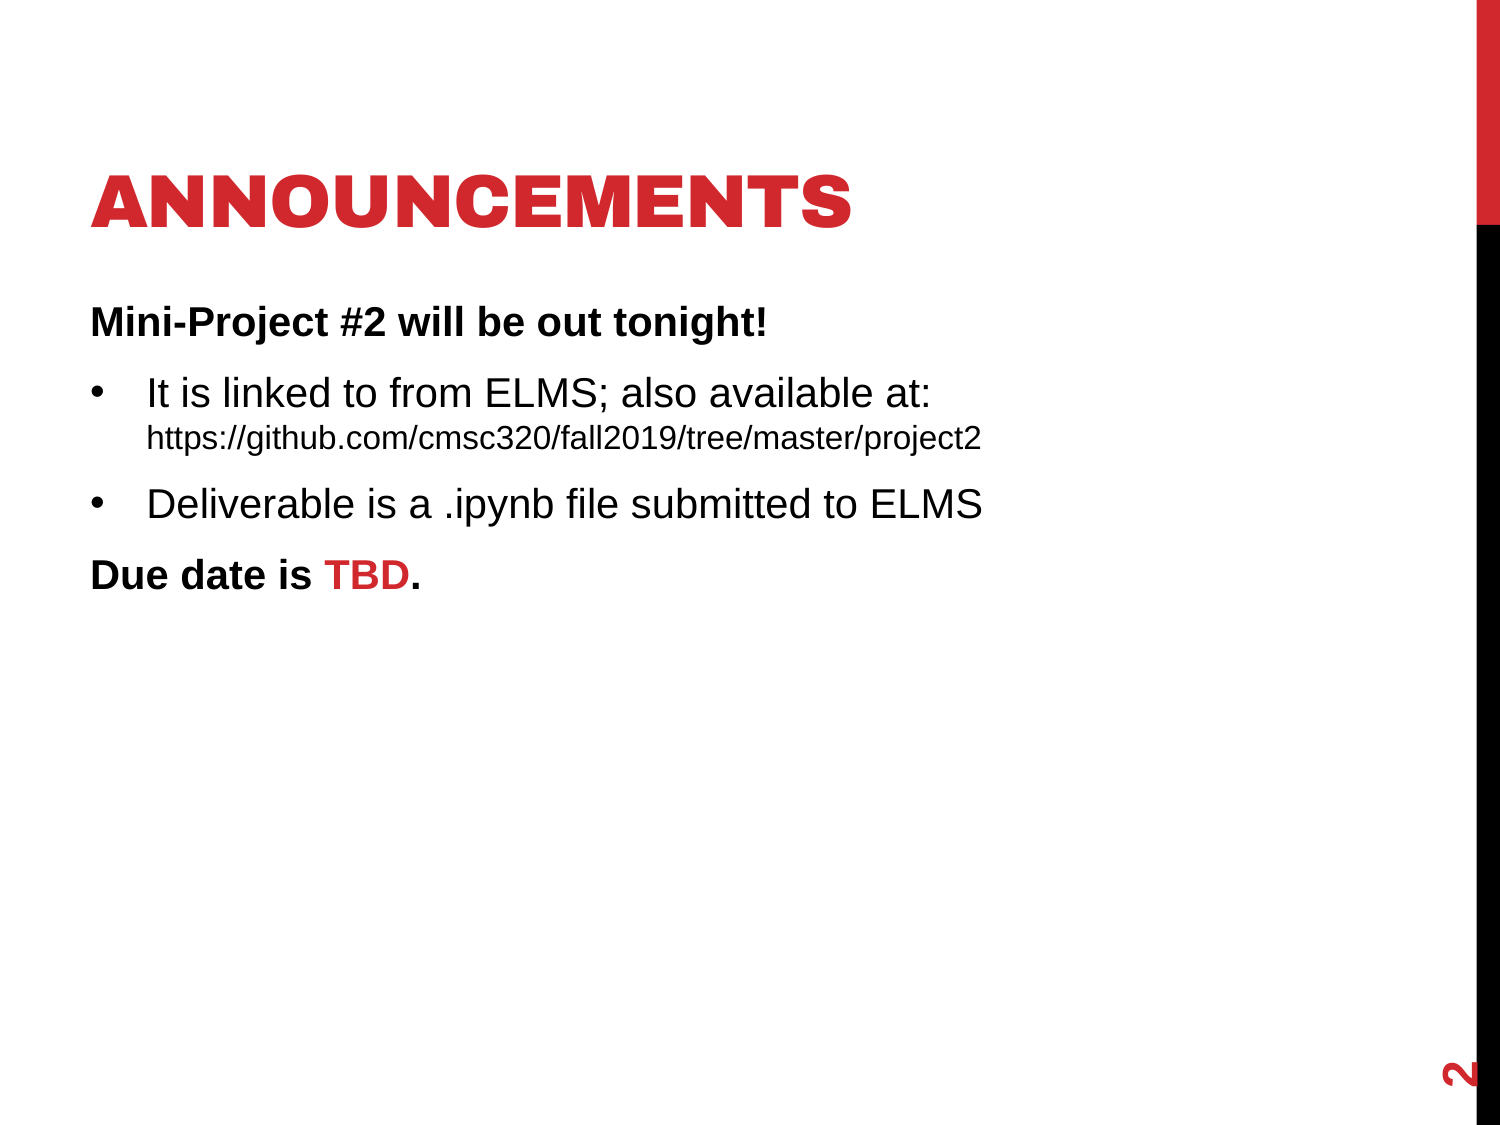

# Announcements
Mini-Project #2 will be out tonight!
It is linked to from ELMS; also available at: https://github.com/cmsc320/fall2019/tree/master/project2
Deliverable is a .ipynb file submitted to ELMS
Due date is TBD.
2